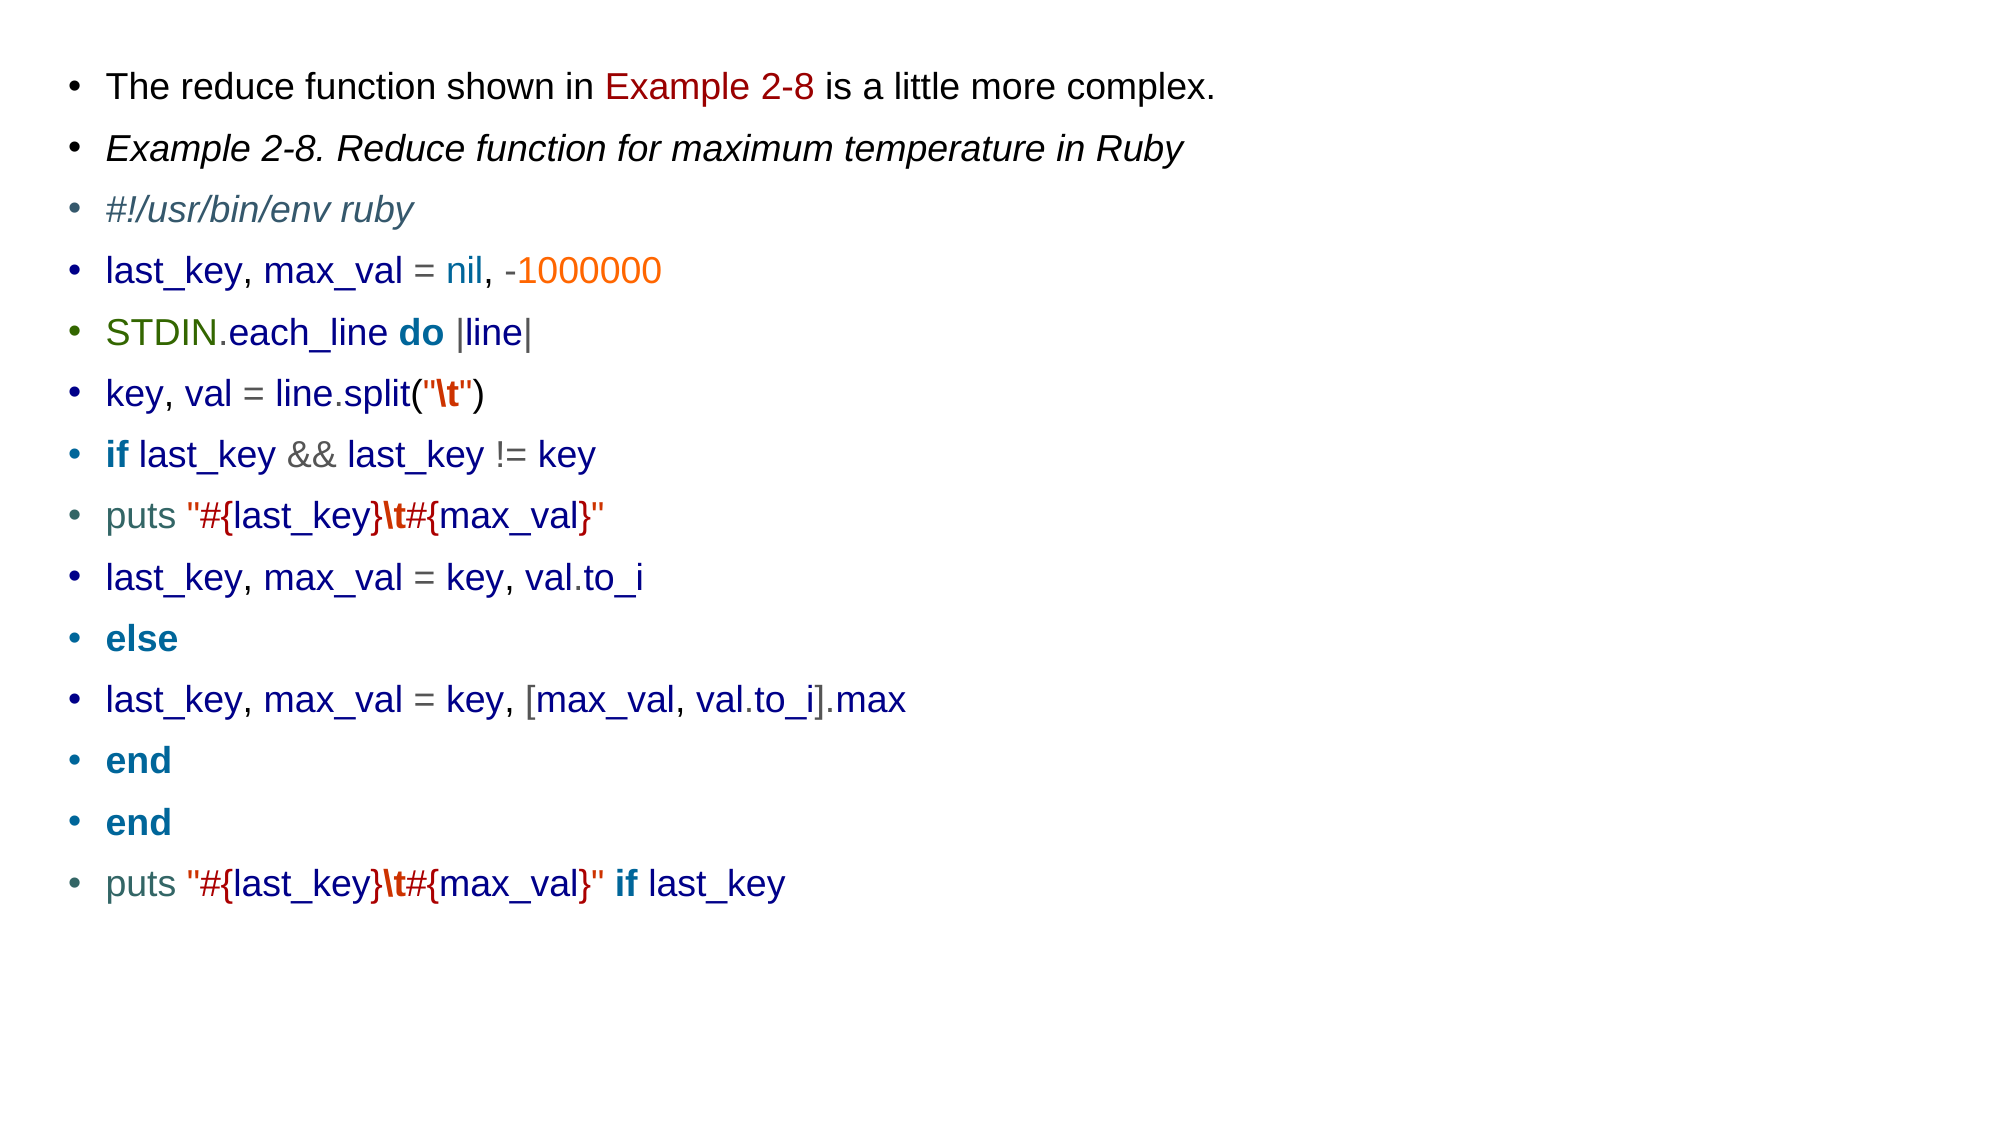

The reduce function shown in Example 2-8 is a little more complex.
Example 2-8. Reduce function for maximum temperature in Ruby
#!/usr/bin/env ruby
last_key, max_val = nil, -1000000
STDIN.each_line do |line|
key, val = line.split("\t")
if last_key && last_key != key
puts "#{last_key}\t#{max_val}"
last_key, max_val = key, val.to_i
else
last_key, max_val = key, [max_val, val.to_i].max
end
end
puts "#{last_key}\t#{max_val}" if last_key
#